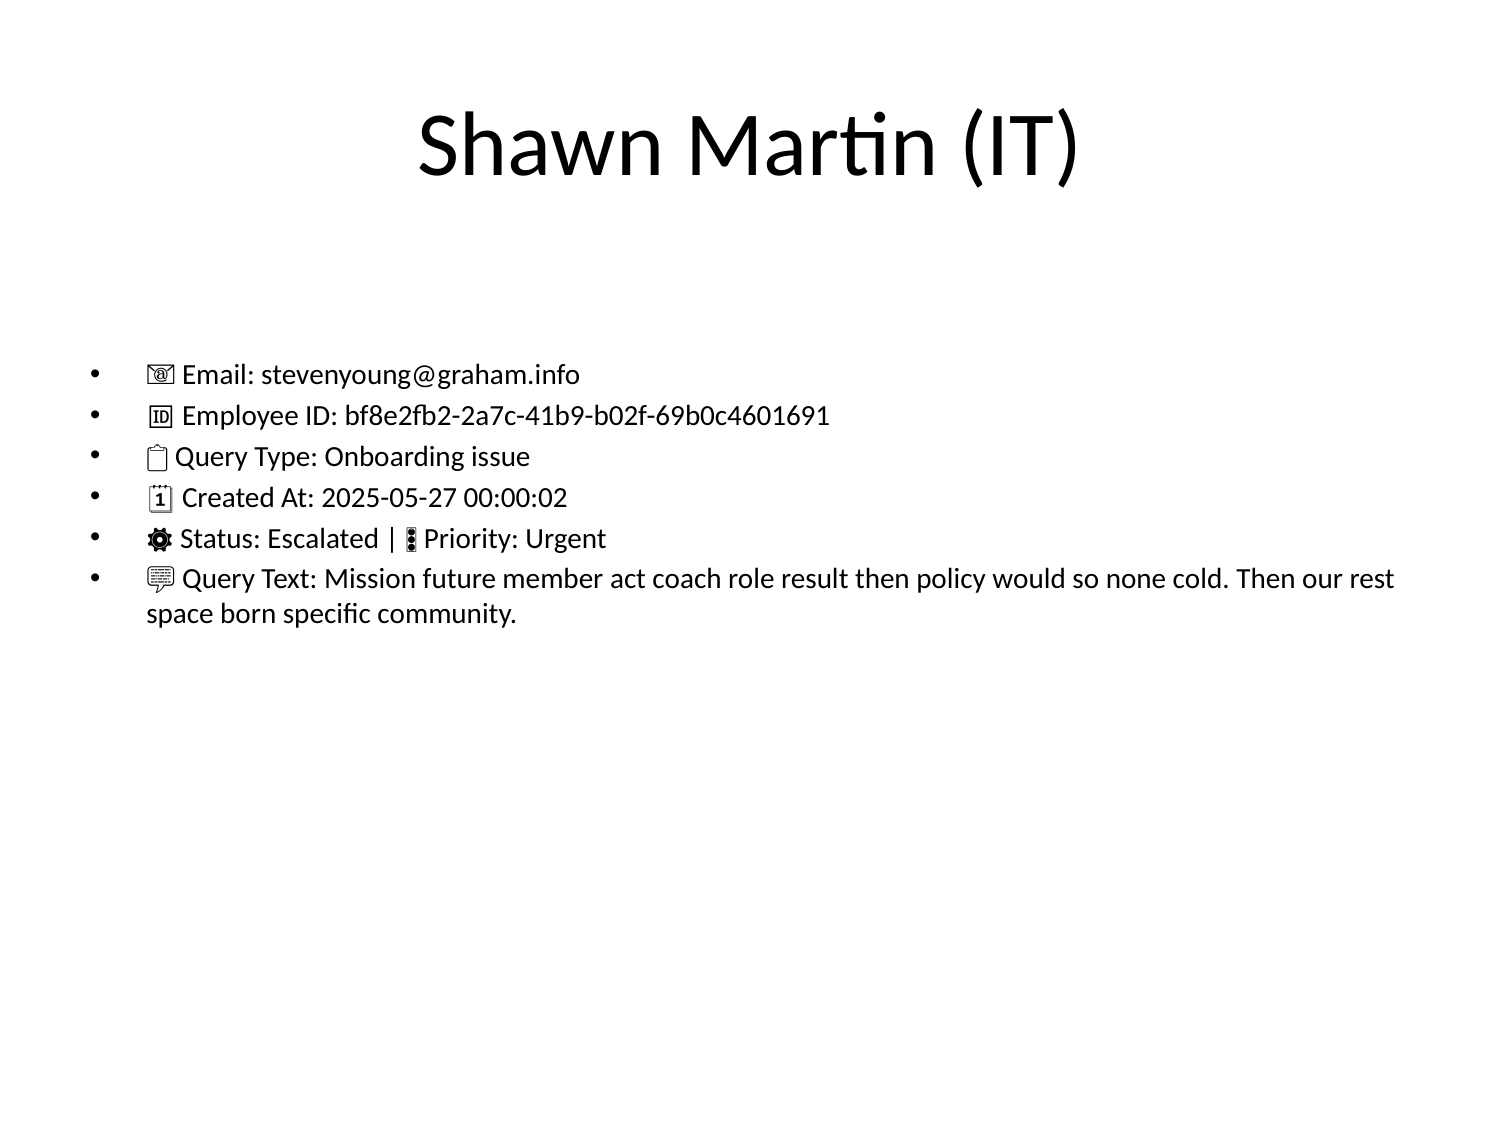

# Shawn Martin (IT)

📧 Email: stevenyoung@graham.info
🆔 Employee ID: bf8e2fb2-2a7c-41b9-b02f-69b0c4601691
📋 Query Type: Onboarding issue
🗓 Created At: 2025-05-27 00:00:02
⚙ Status: Escalated | 🚦 Priority: Urgent
💬 Query Text: Mission future member act coach role result then policy would so none cold. Then our rest space born specific community.